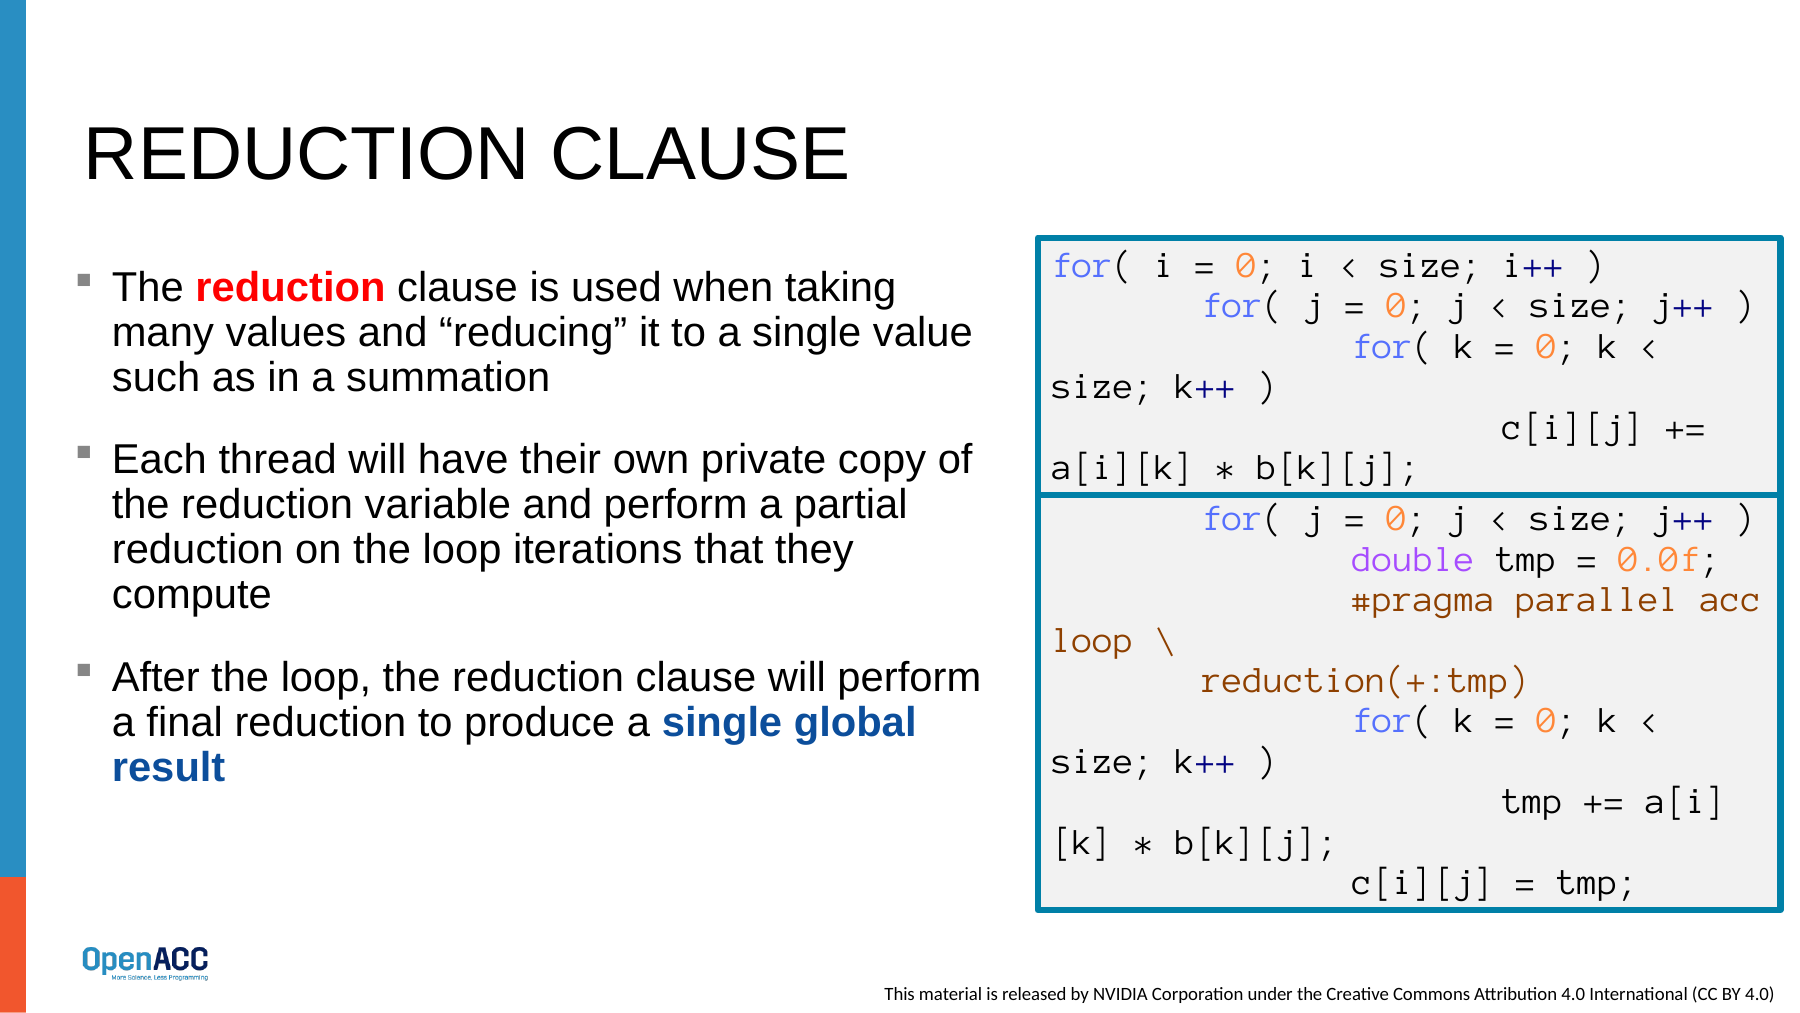

# reduction clause
The reduction clause is used when taking many values and “reducing” it to a single value such as in a summation
Each thread will have their own private copy of the reduction variable and perform a partial reduction on the loop iterations that they compute
After the loop, the reduction clause will perform a final reduction to produce a single global result
for( i = 0; i < size; i++ )
	for( j = 0; j < size; j++ )
		for( k = 0; k < size; k++ )
			c[i][j] += a[i][k] * b[k][j];
for( i = 0; i < size; i++ )
	for( j = 0; j < size; j++ )
		double tmp = 0.0f;
		#pragma parallel acc loop \ 					reduction(+:tmp)
		for( k = 0; k < size; k++ )
			tmp += a[i][k] * b[k][j];
		c[i][j] = tmp;